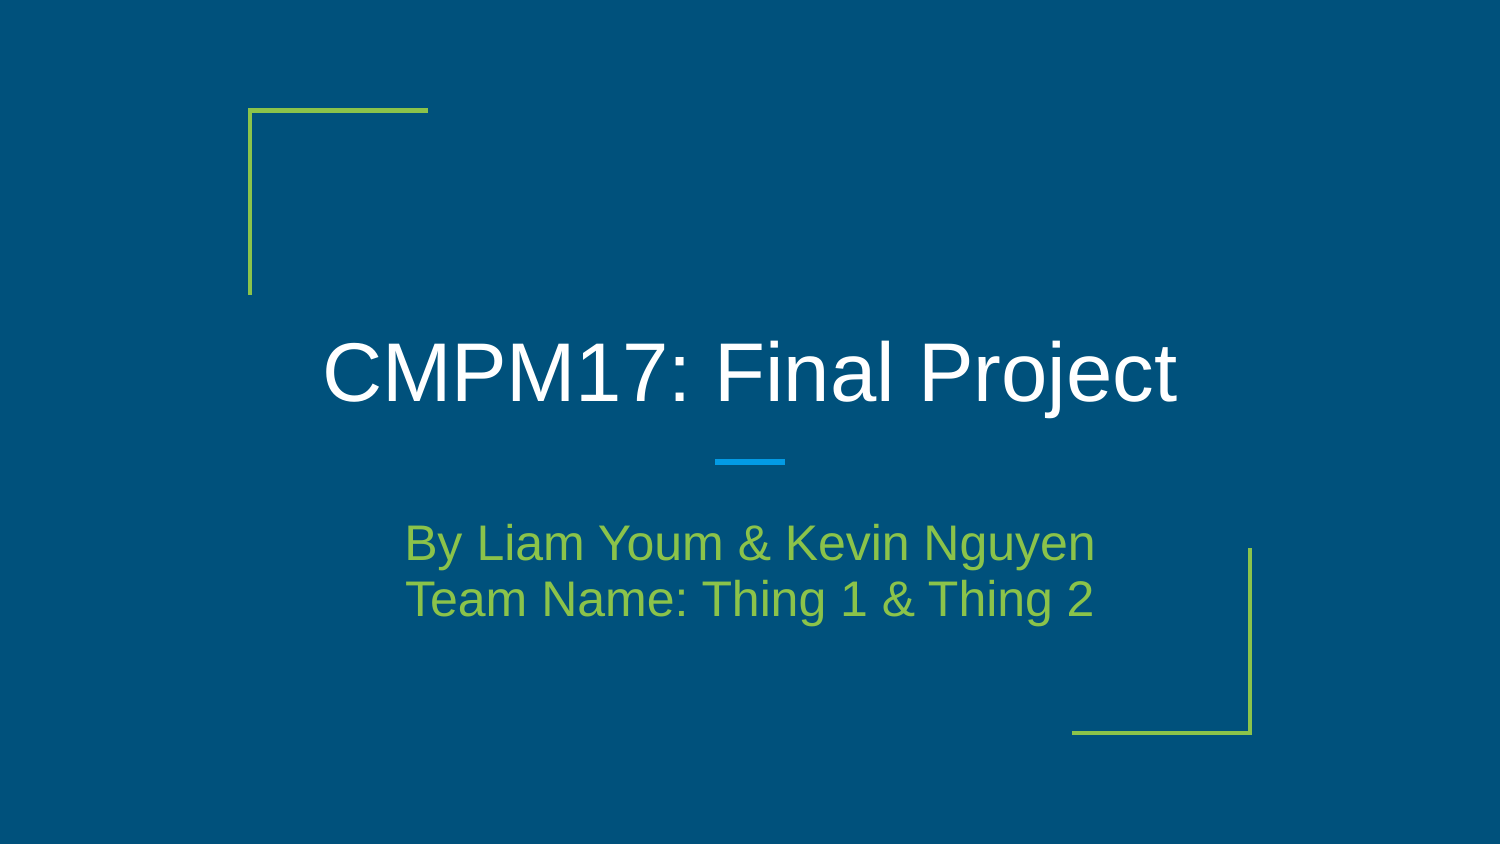

# CMPM17: Final Project
By Liam Youm & Kevin Nguyen
Team Name: Thing 1 & Thing 2